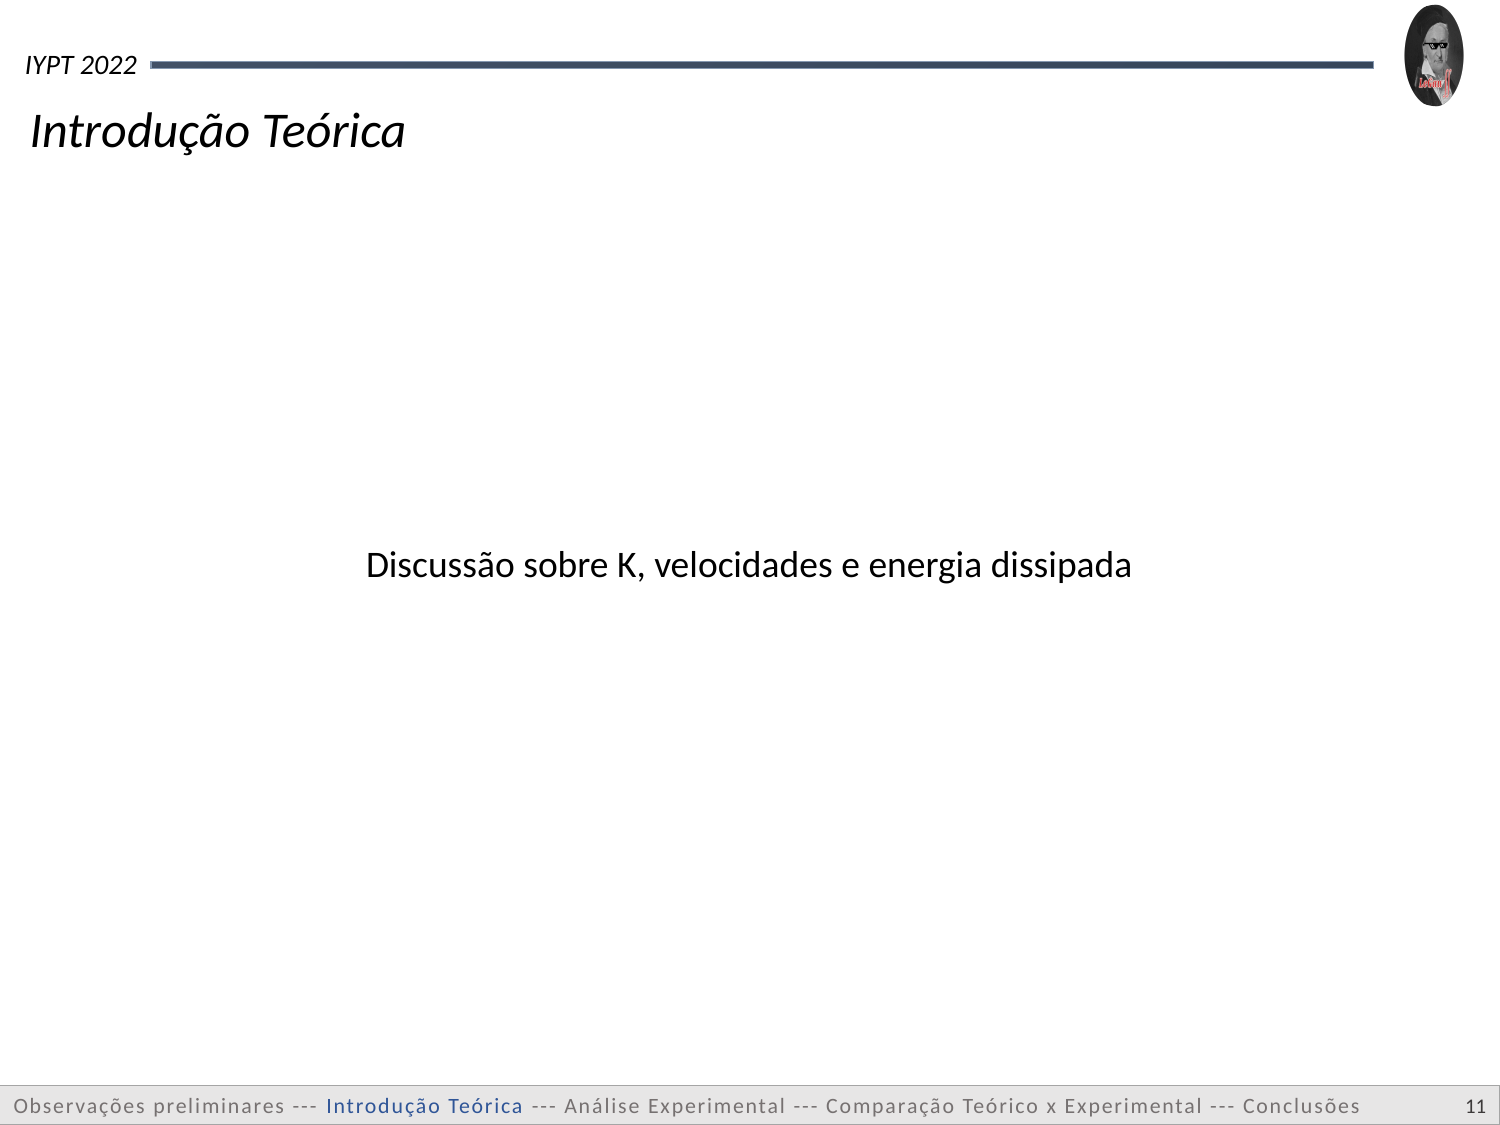

Discussão sobre K, velocidades e energia dissipada
11